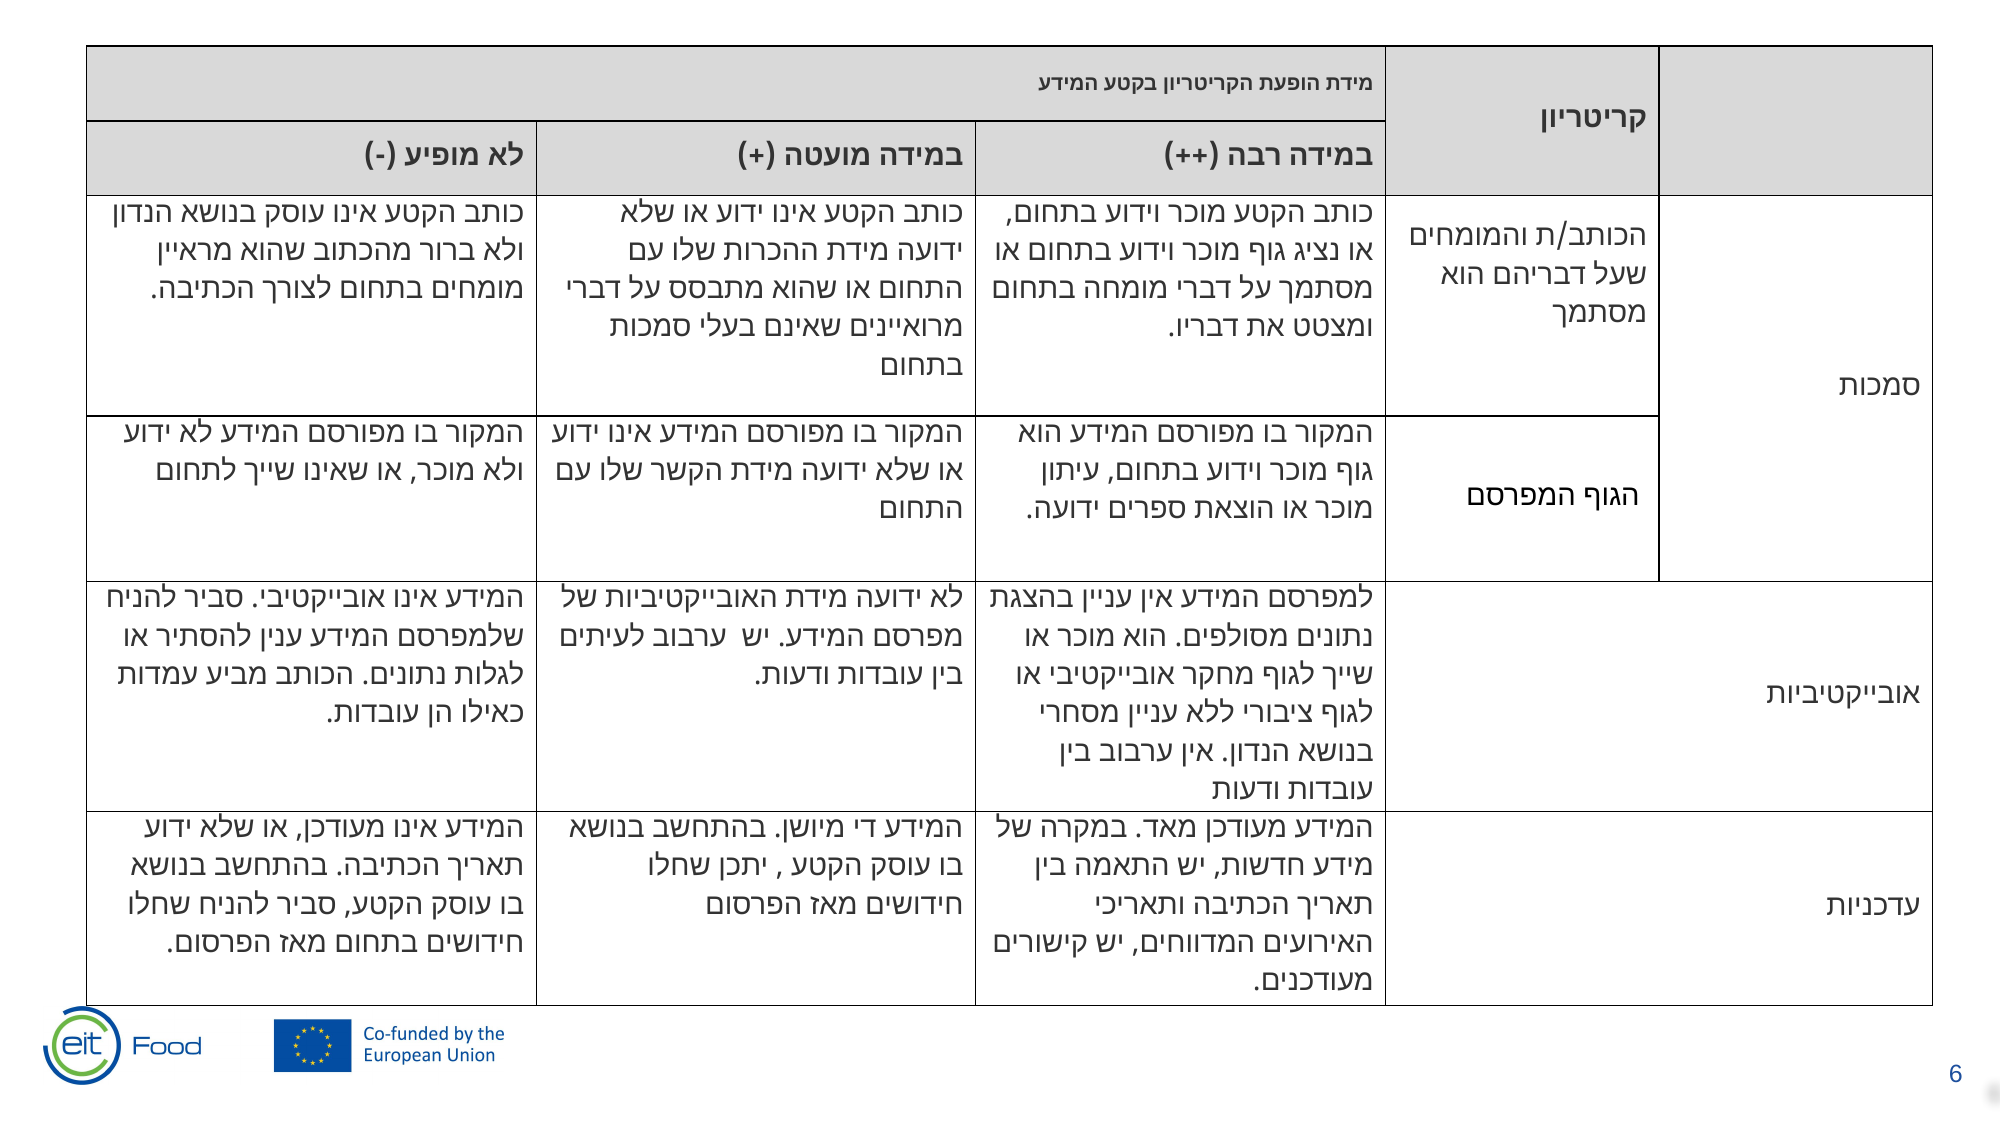

| מידת הופעת הקריטריון בקטע המידע |  |  | קריטריון |  |
| --- | --- | --- | --- | --- |
| לא מופיע (-) | במידה מועטה (+) | במידה רבה (++) |  |  |
| כותב הקטע אינו עוסק בנושא הנדון ולא ברור מהכתוב שהוא מראיין מומחים בתחום לצורך הכתיבה. | כותב הקטע אינו ידוע או שלא ידועה מידת ההכרות שלו עם התחום או שהוא מתבסס על דברי מרואיינים שאינם בעלי סמכות בתחום | כותב הקטע מוכר וידוע בתחום, או נציג גוף מוכר וידוע בתחום או מסתמך על דברי מומחה בתחום ומצטט את דבריו. | הכותב/ת והמומחים שעל דבריהם הוא מסתמך | סמכות |
| המקור בו מפורסם המידע לא ידוע ולא מוכר, או שאינו שייך לתחום | המקור בו מפורסם המידע אינו ידוע או שלא ידועה מידת הקשר שלו עם התחום | המקור בו מפורסם המידע הוא גוף מוכר וידוע בתחום, עיתון מוכר או הוצאת ספרים ידועה. | הגוף המפרסם |  |
| המידע אינו אובייקטיבי. סביר להניח שלמפרסם המידע ענין להסתיר או לגלות נתונים. הכותב מביע עמדות כאילו הן עובדות. | לא ידועה מידת האובייקטיביות של מפרסם המידע. יש ערבוב לעיתים בין עובדות ודעות. | למפרסם המידע אין עניין בהצגת נתונים מסולפים. הוא מוכר או שייך לגוף מחקר אובייקטיבי או לגוף ציבורי ללא עניין מסחרי בנושא הנדון. אין ערבוב בין עובדות ודעות | אובייקטיביות |  |
| המידע אינו מעודכן, או שלא ידוע תאריך הכתיבה. בהתחשב בנושא בו עוסק הקטע, סביר להניח שחלו חידושים בתחום מאז הפרסום. | המידע די מיושן. בהתחשב בנושא בו עוסק הקטע , יתכן שחלו חידושים מאז הפרסום | המידע מעודכן מאד. במקרה של מידע חדשות, יש התאמה בין תאריך הכתיבה ותאריכי האירועים המדווחים, יש קישורים מעודכנים. | עדכניות |  |
6